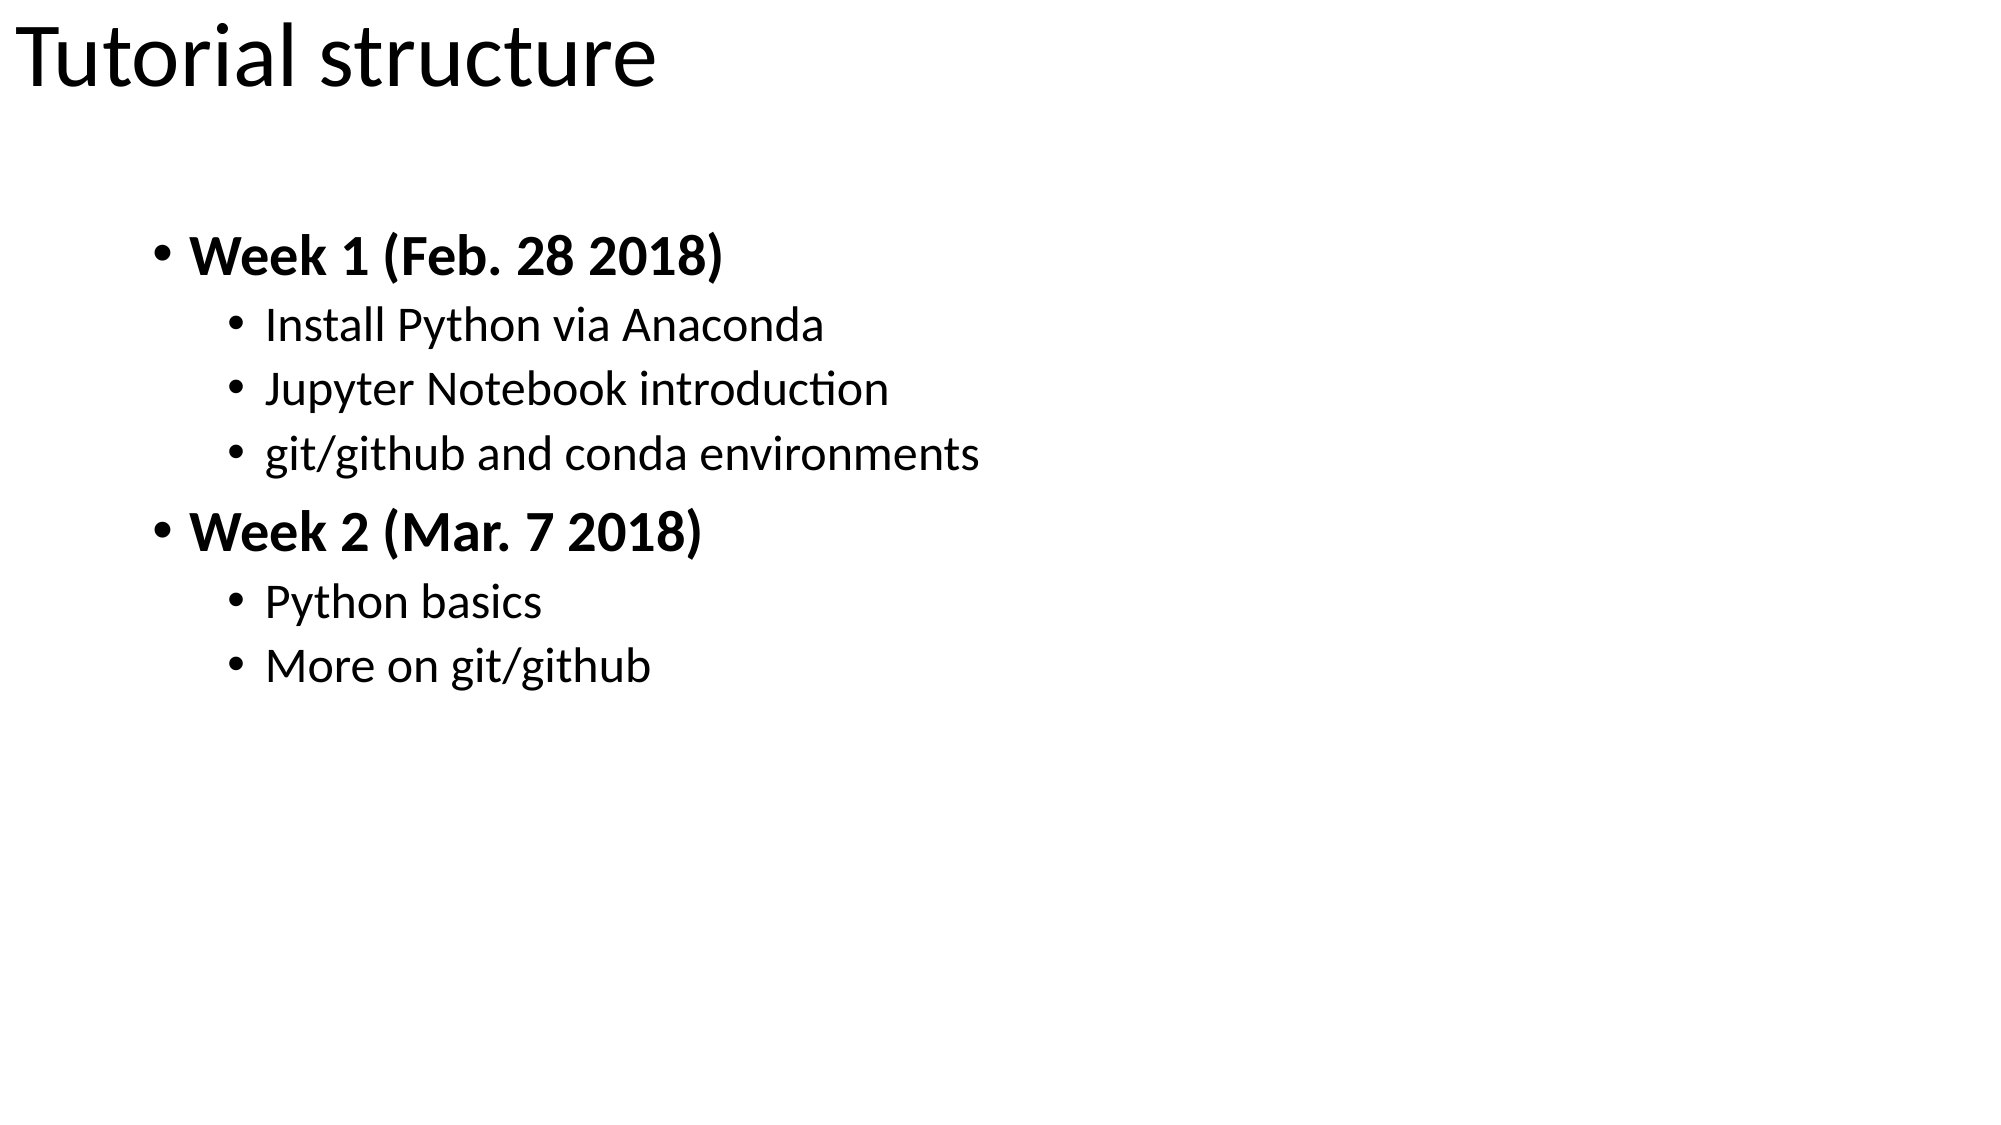

# Tutorial structure
Week 1 (Feb. 28 2018)
Install Python via Anaconda
Jupyter Notebook introduction
git/github and conda environments
Week 2 (Mar. 7 2018)
Python basics
More on git/github